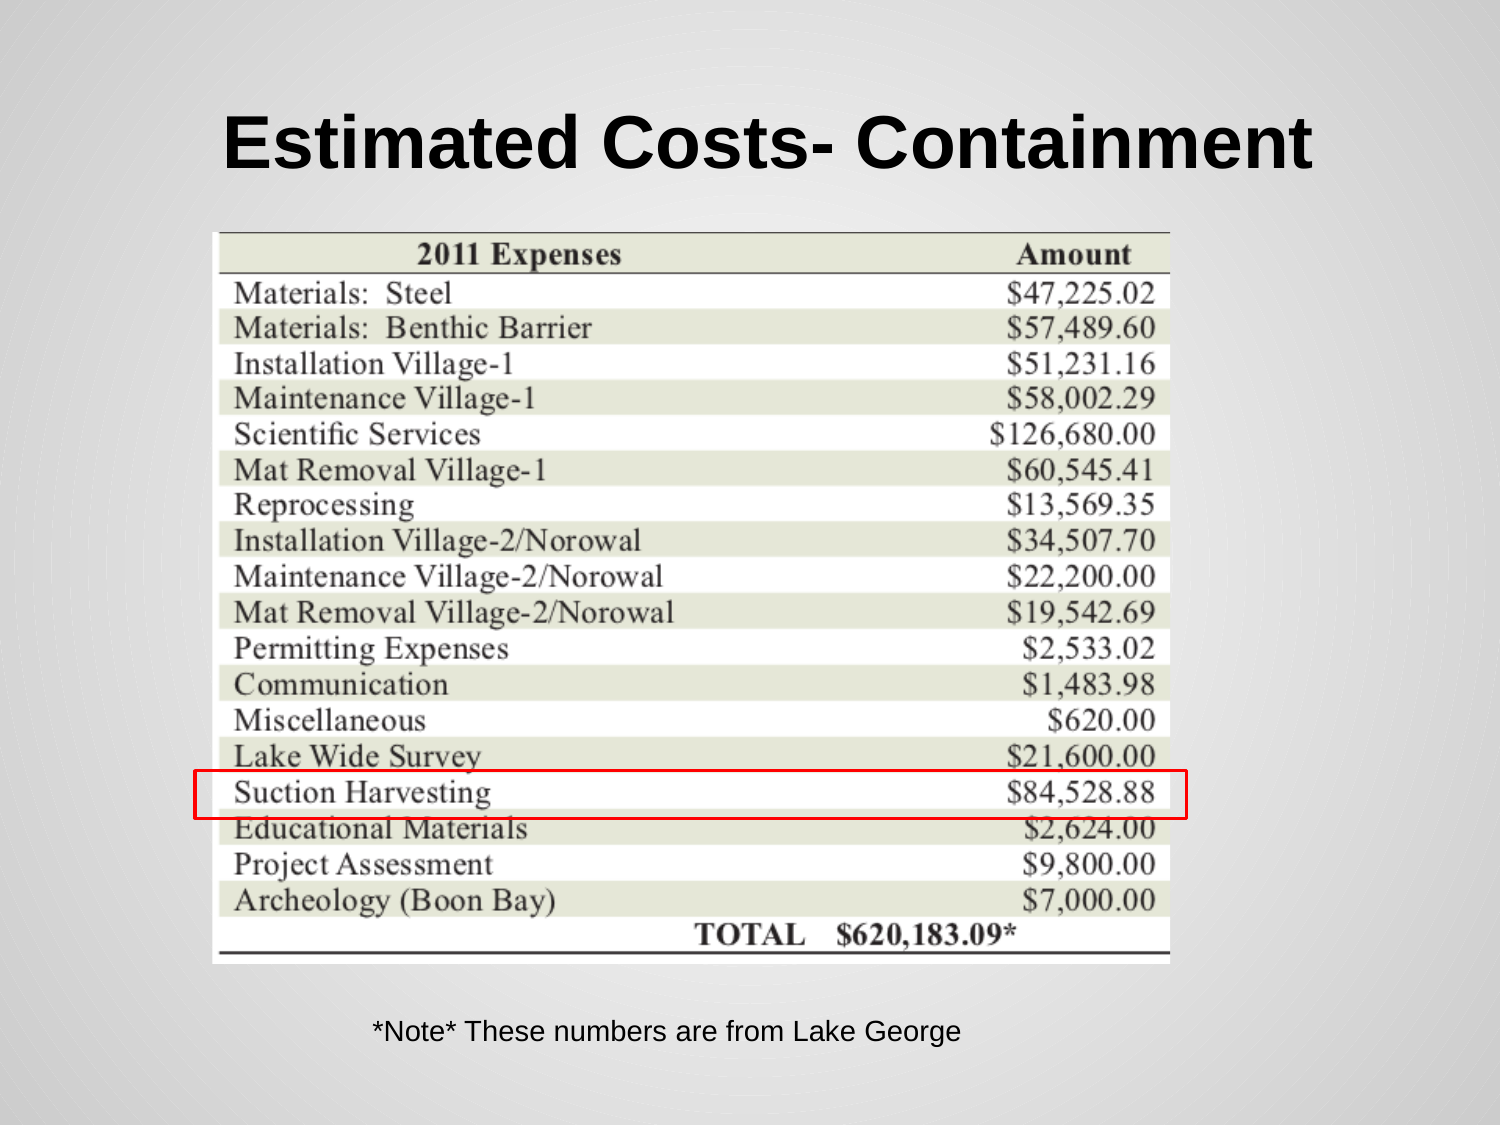

# Estimated Costs- Containment

*Note* These numbers are from Lake George